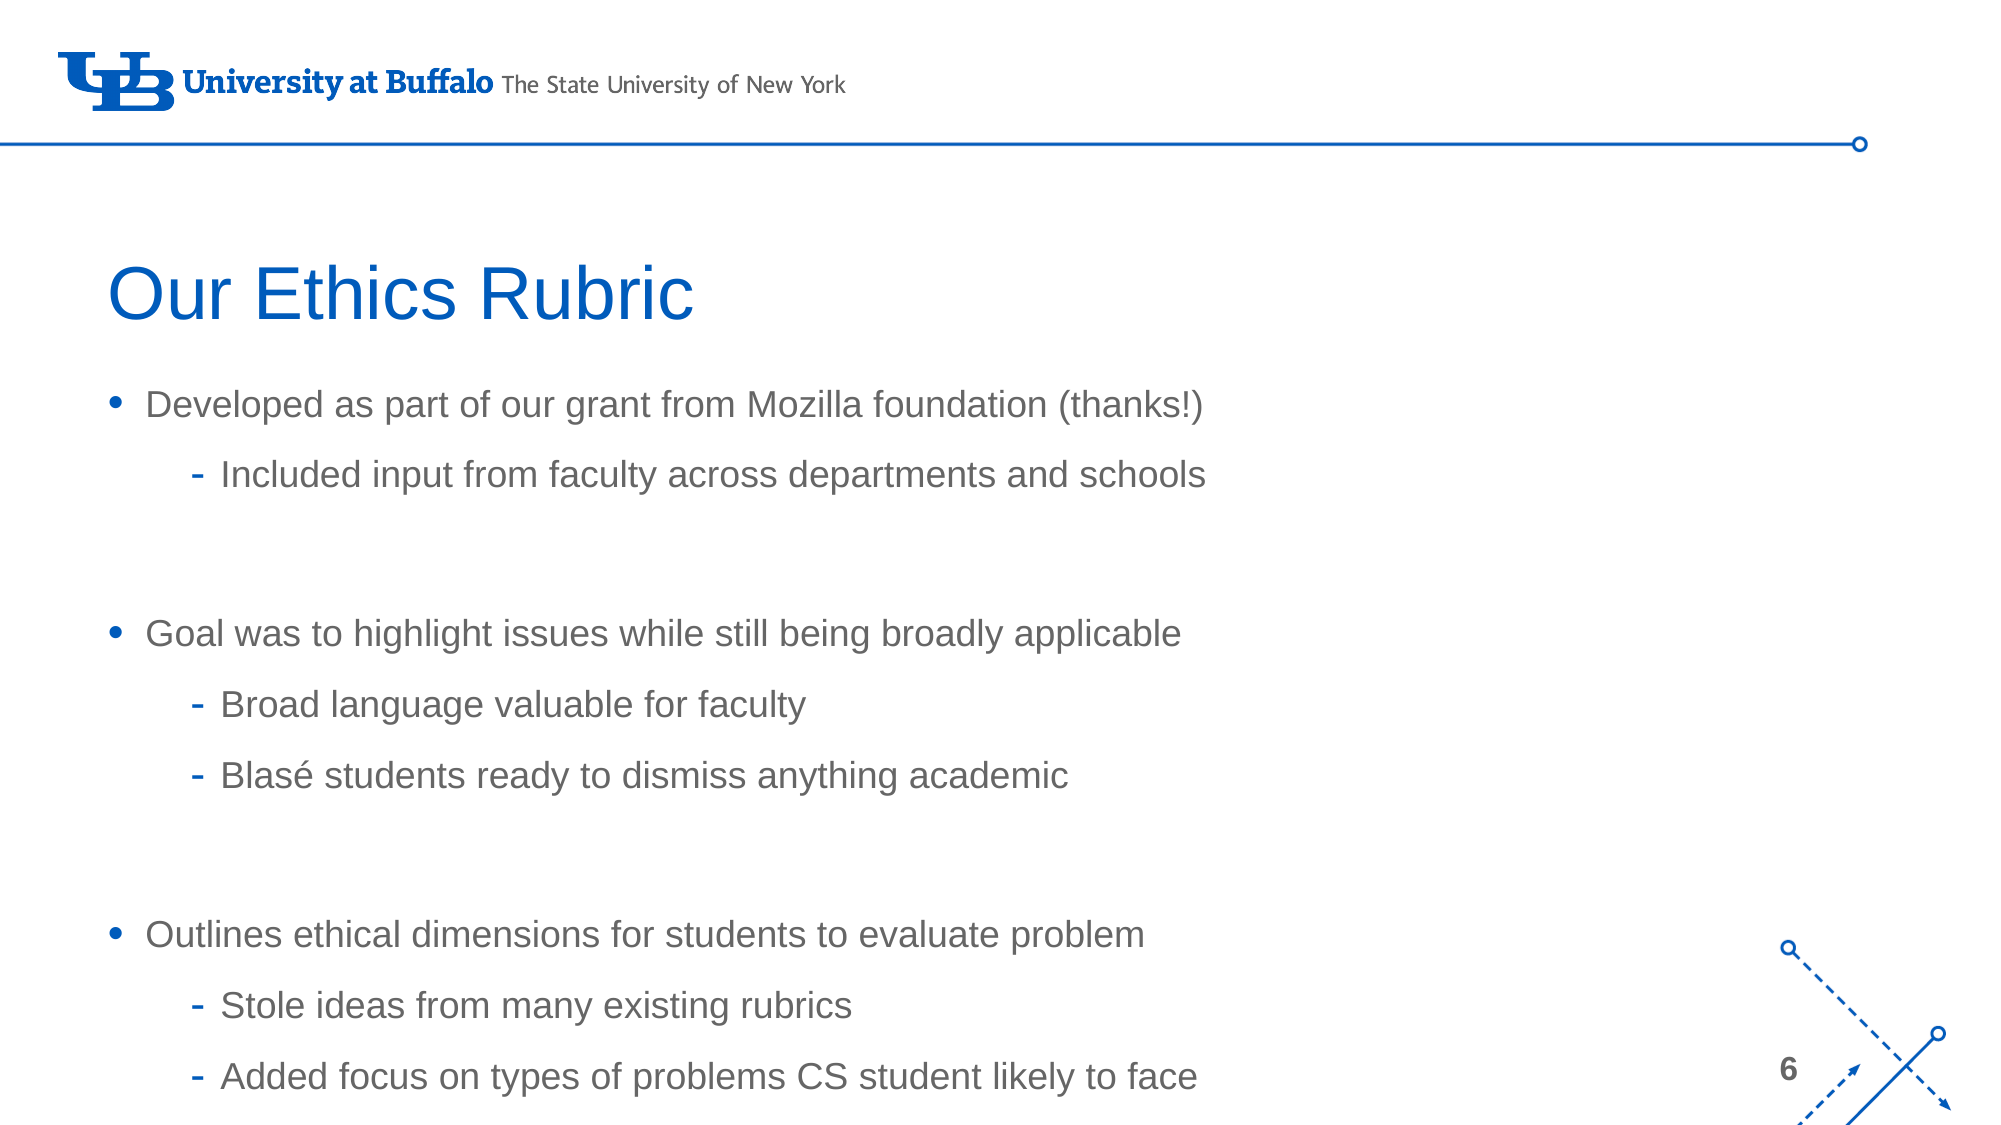

# Our Ethics Rubric
Developed as part of our grant from Mozilla foundation (thanks!)
Included input from faculty across departments and schools

Goal was to highlight issues while still being broadly applicable
Broad language valuable for faculty
Blasé students ready to dismiss anything academic

Outlines ethical dimensions for students to evaluate problem
Stole ideas from many existing rubrics
Added focus on types of problems CS student likely to face